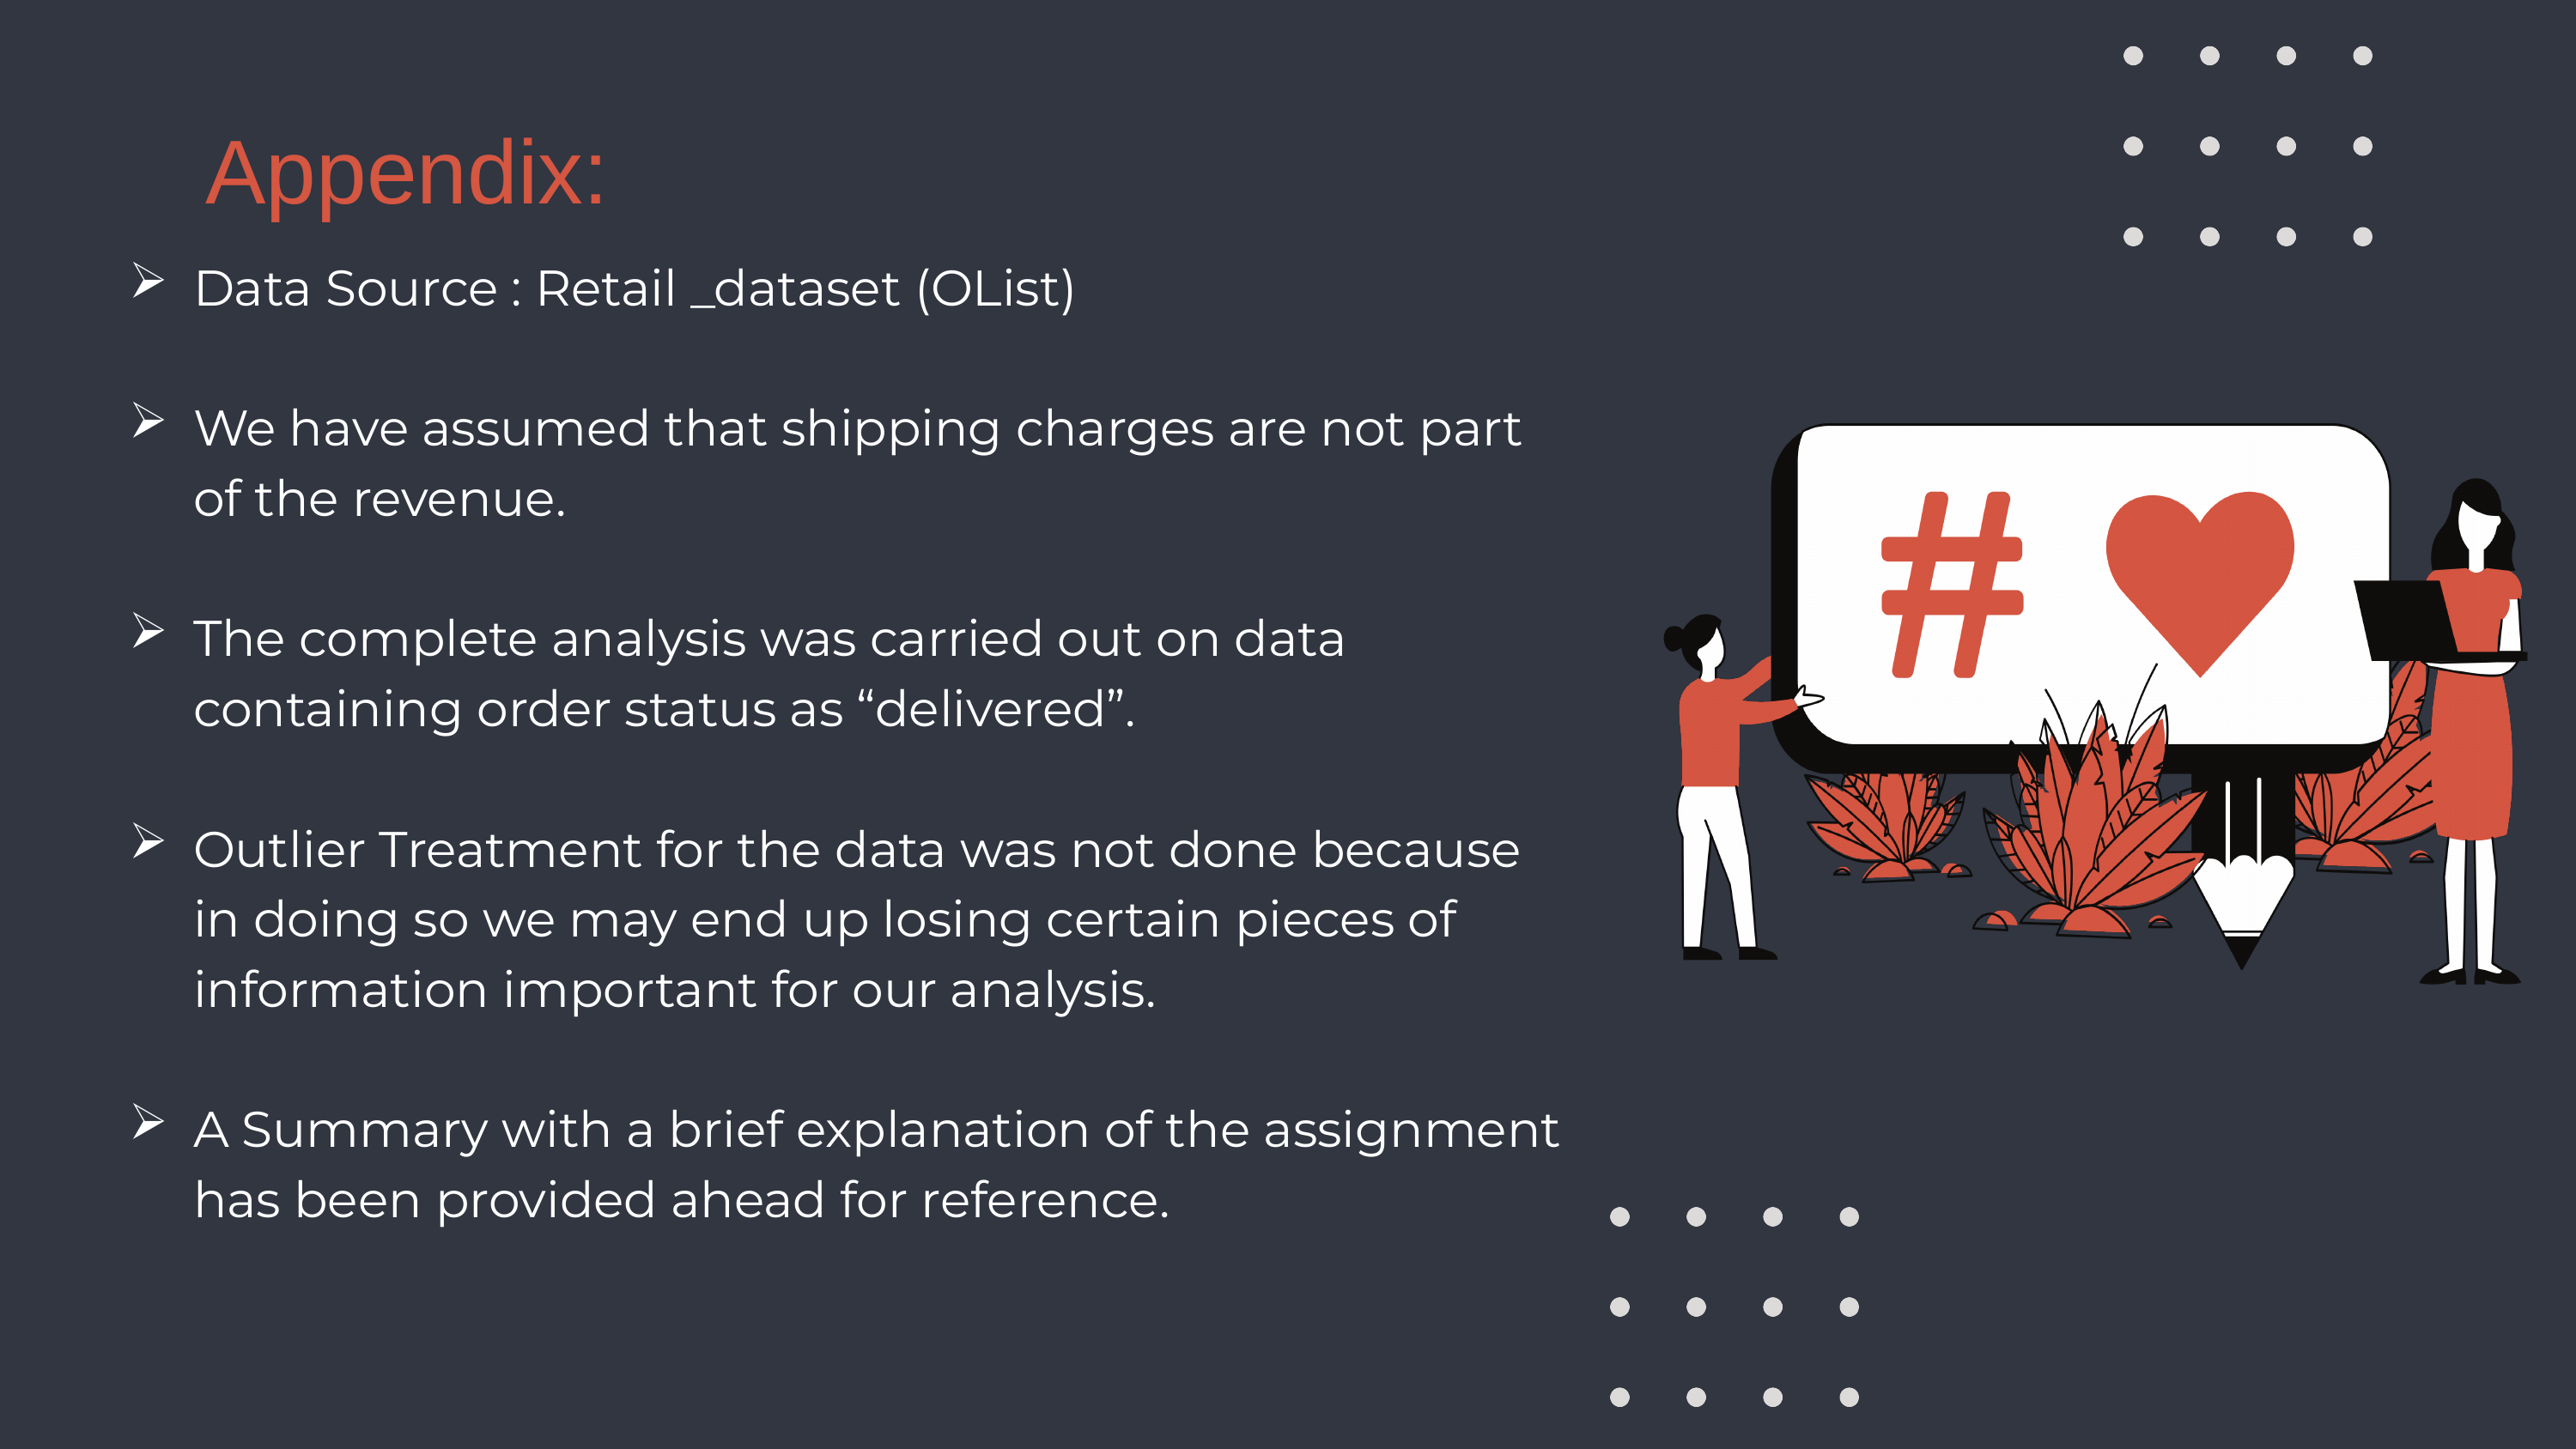

Appendix:
Data Source : Retail _dataset (OList)

We have assumed that shipping charges are not part of the revenue.

The complete analysis was carried out on data containing order status as “delivered”.

Outlier Treatment for the data was not done because in doing so we may end up losing certain pieces of information important for our analysis.

A Summary with a brief explanation of the assignment has been provided ahead for reference.